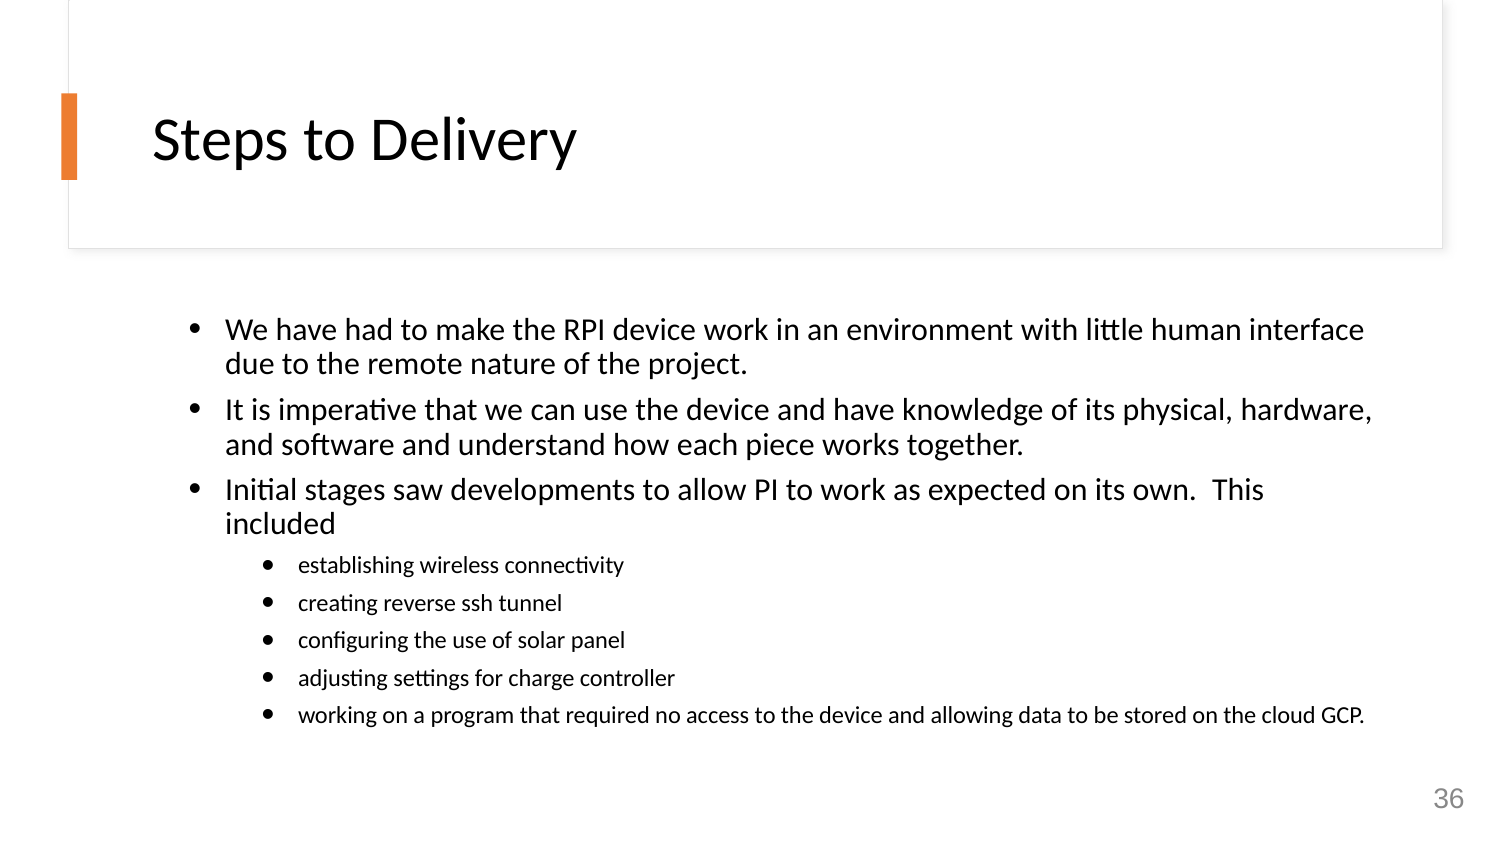

# Steps to Delivery

We have had to make the RPI device work in an environment with little human interface due to the remote nature of the project.
It is imperative that we can use the device and have knowledge of its physical, hardware, and software and understand how each piece works together.
Initial stages saw developments to allow PI to work as expected on its own.  This included
establishing wireless connectivity
creating reverse ssh tunnel
configuring the use of solar panel
adjusting settings for charge controller
working on a program that required no access to the device and allowing data to be stored on the cloud GCP.
36